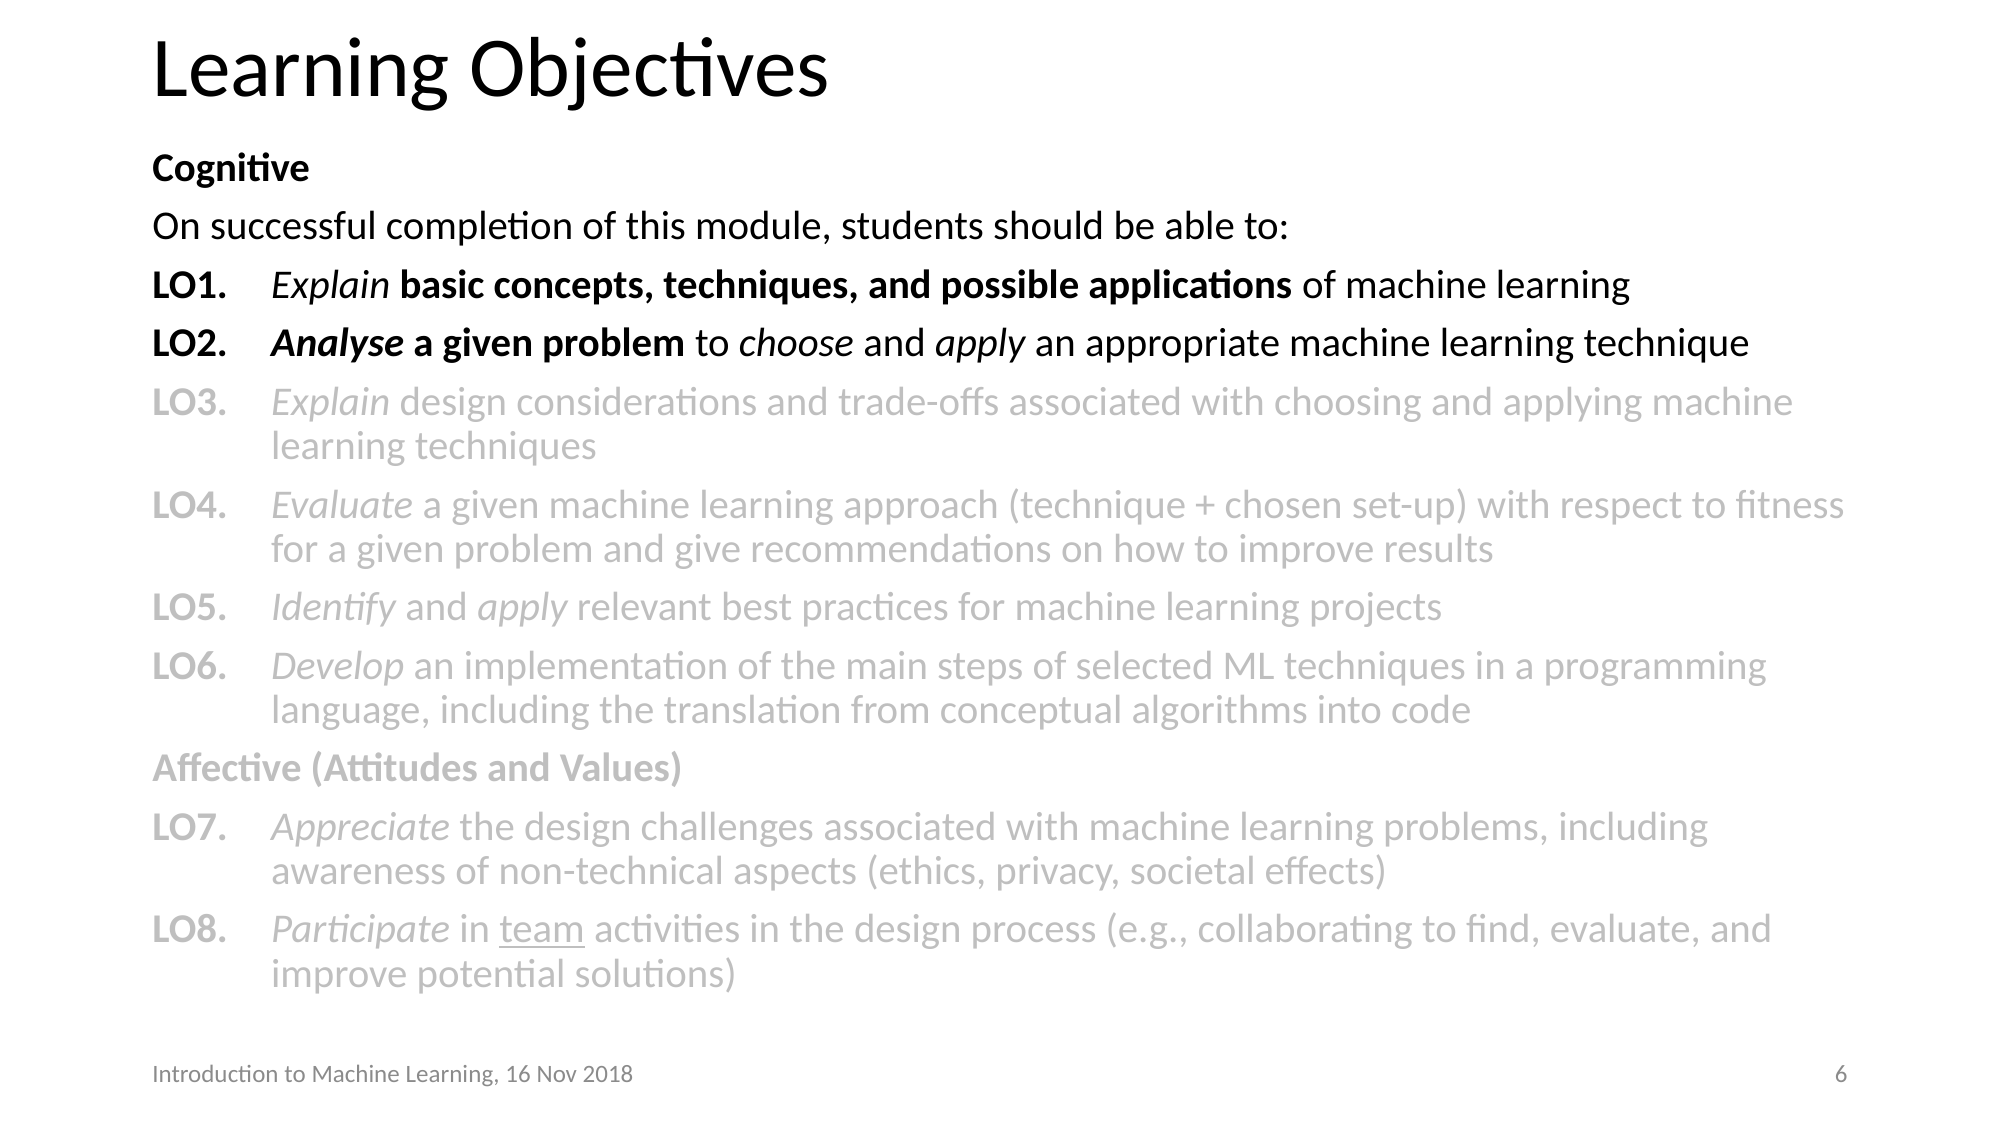

# Learning Objectives
Cognitive
On successful completion of this module, students should be able to:
LO1.	Explain basic concepts, techniques, and possible applications of machine learning
LO2.	Analyse a given problem to choose and apply an appropriate machine learning technique
LO3.	Explain design considerations and trade-offs associated with choosing and applying machine learning techniques
LO4.	Evaluate a given machine learning approach (technique + chosen set-up) with respect to fitness for a given problem and give recommendations on how to improve results
LO5.	Identify and apply relevant best practices for machine learning projects
LO6.	Develop an implementation of the main steps of selected ML techniques in a programming language, including the translation from conceptual algorithms into code
Affective (Attitudes and Values)
LO7.	Appreciate the design challenges associated with machine learning problems, including awareness of non-technical aspects (ethics, privacy, societal effects)
LO8.	Participate in team activities in the design process (e.g., collaborating to find, evaluate, and improve potential solutions)

Introduction to Machine Learning, 16 Nov 2018
6